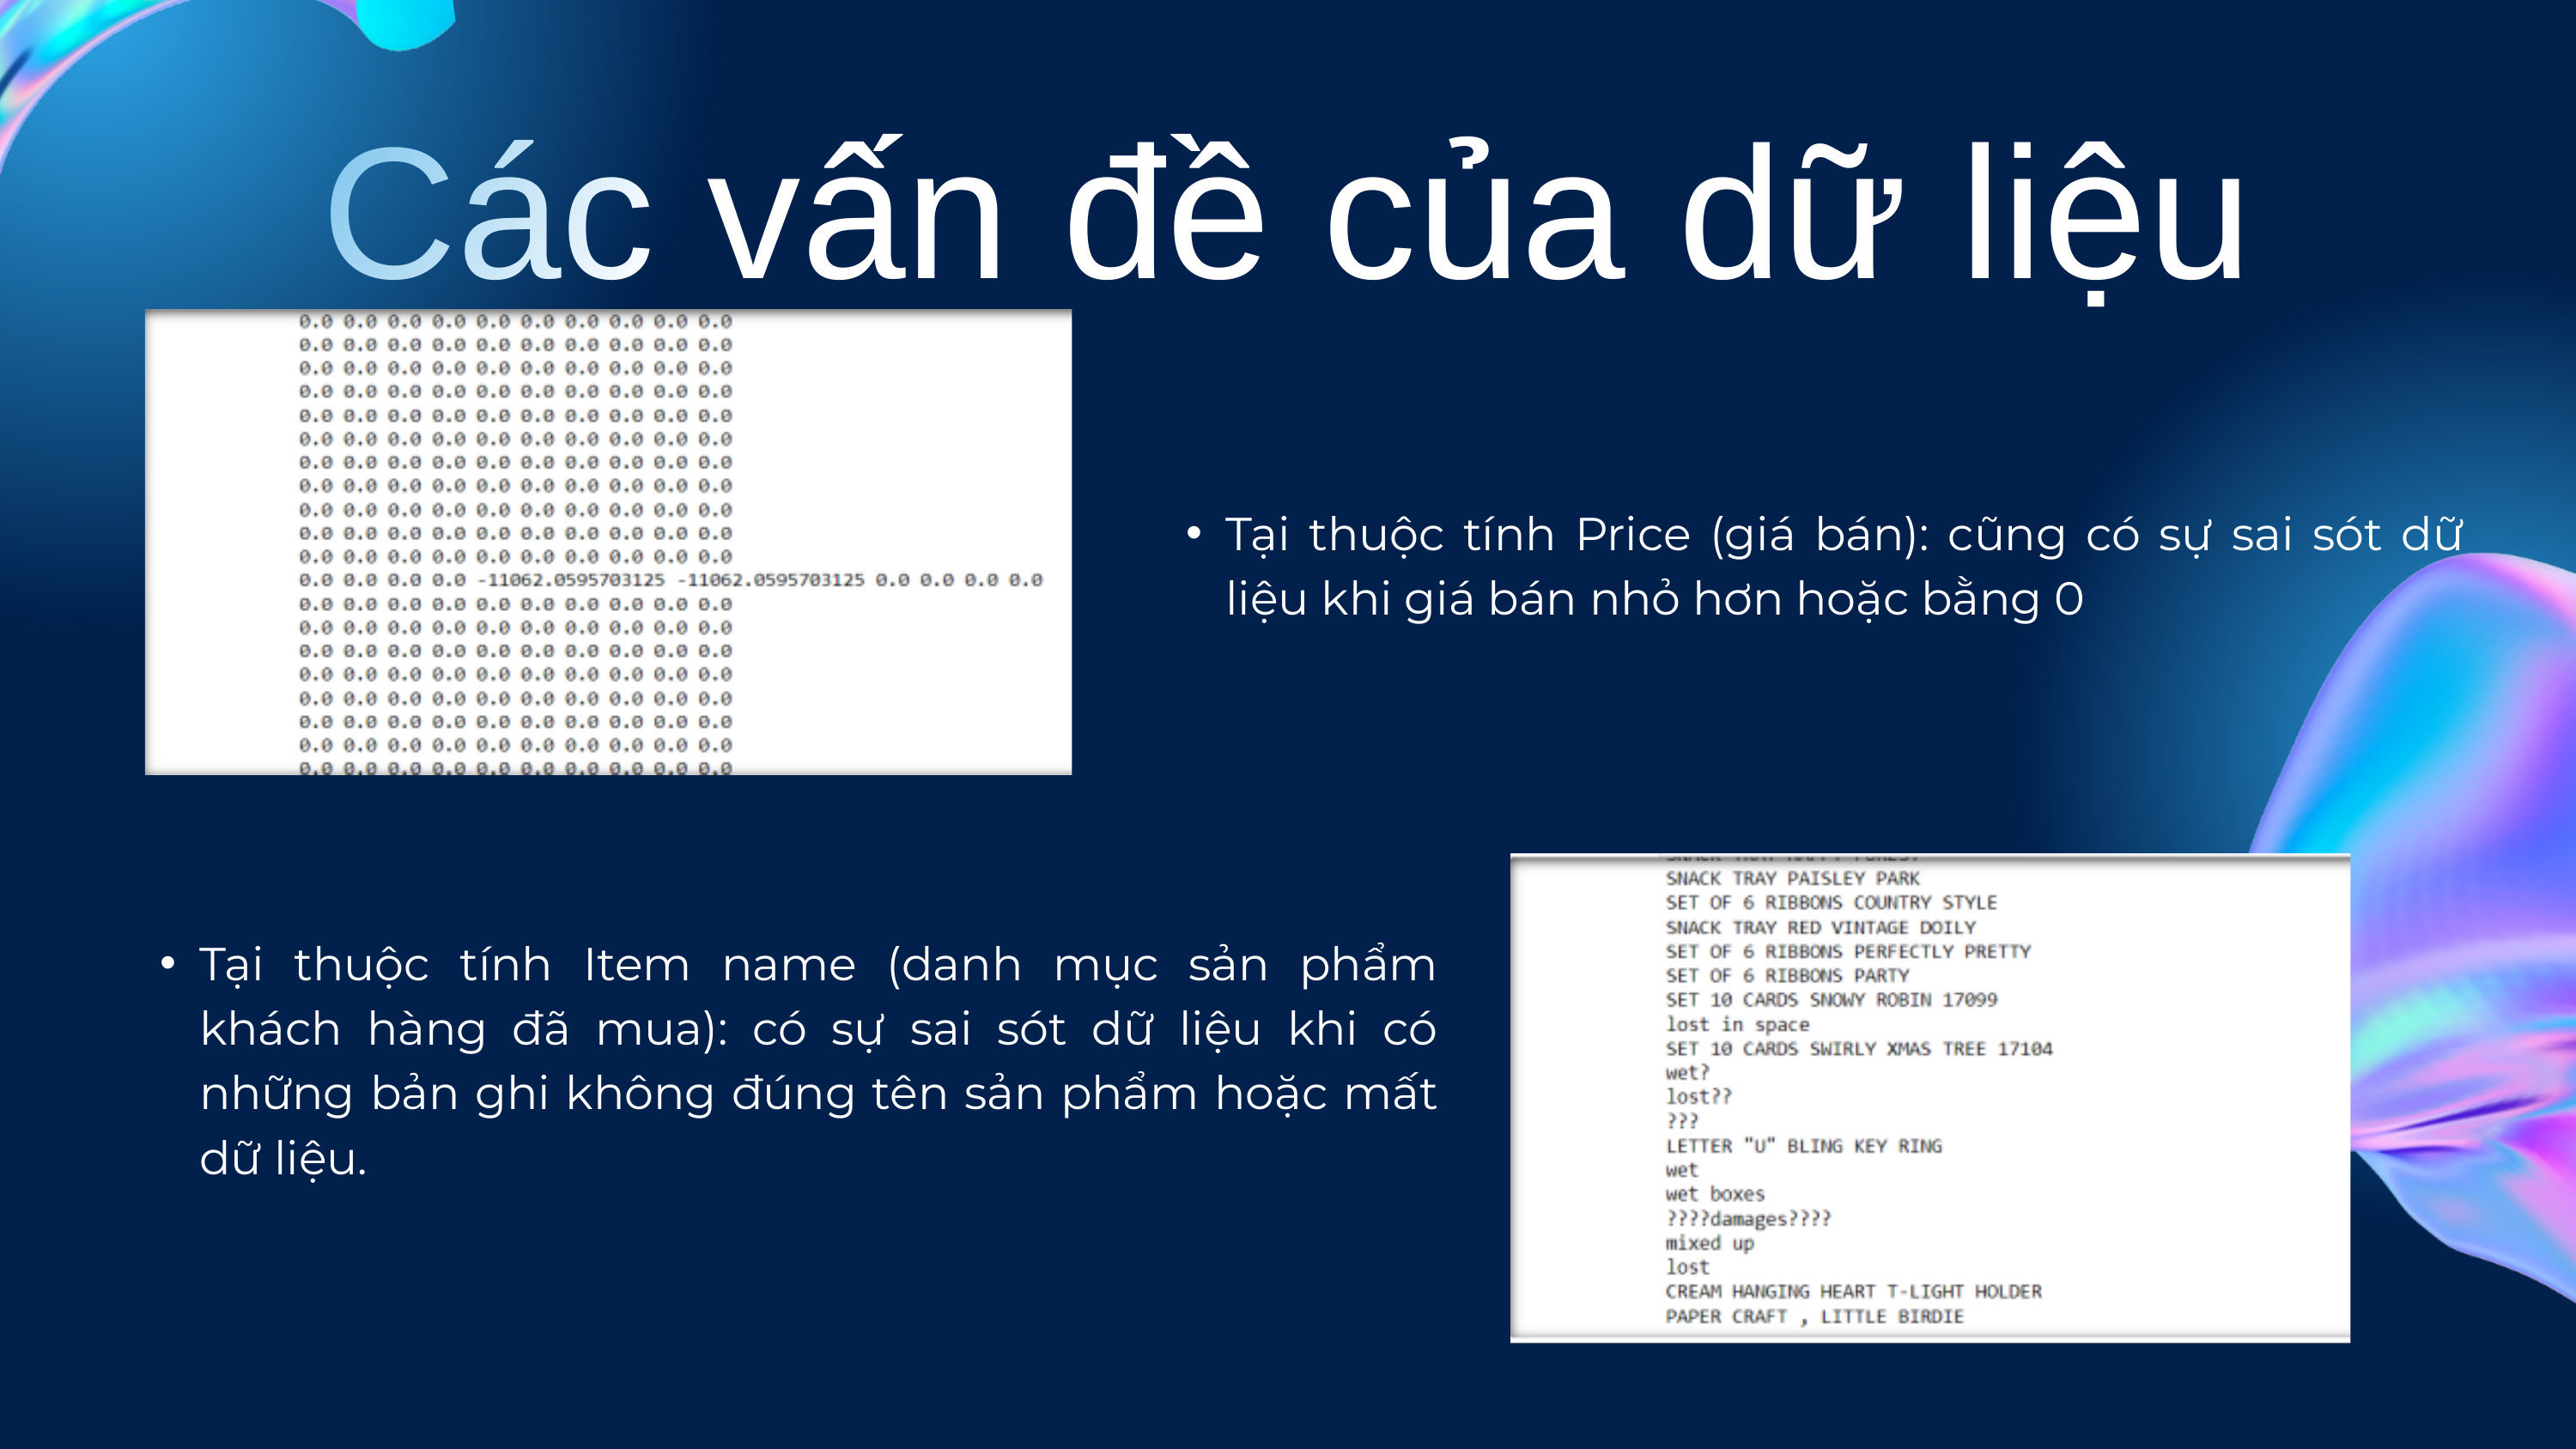

Các vấn đề của dữ liệu

Tại thuộc tính Price (giá bán): cũng có sự sai sót dữ liệu khi giá bán nhỏ hơn hoặc bằng 0

Tại thuộc tính Item name (danh mục sản phẩm khách hàng đã mua): có sự sai sót dữ liệu khi có những bản ghi không đúng tên sản phẩm hoặc mất dữ liệu.